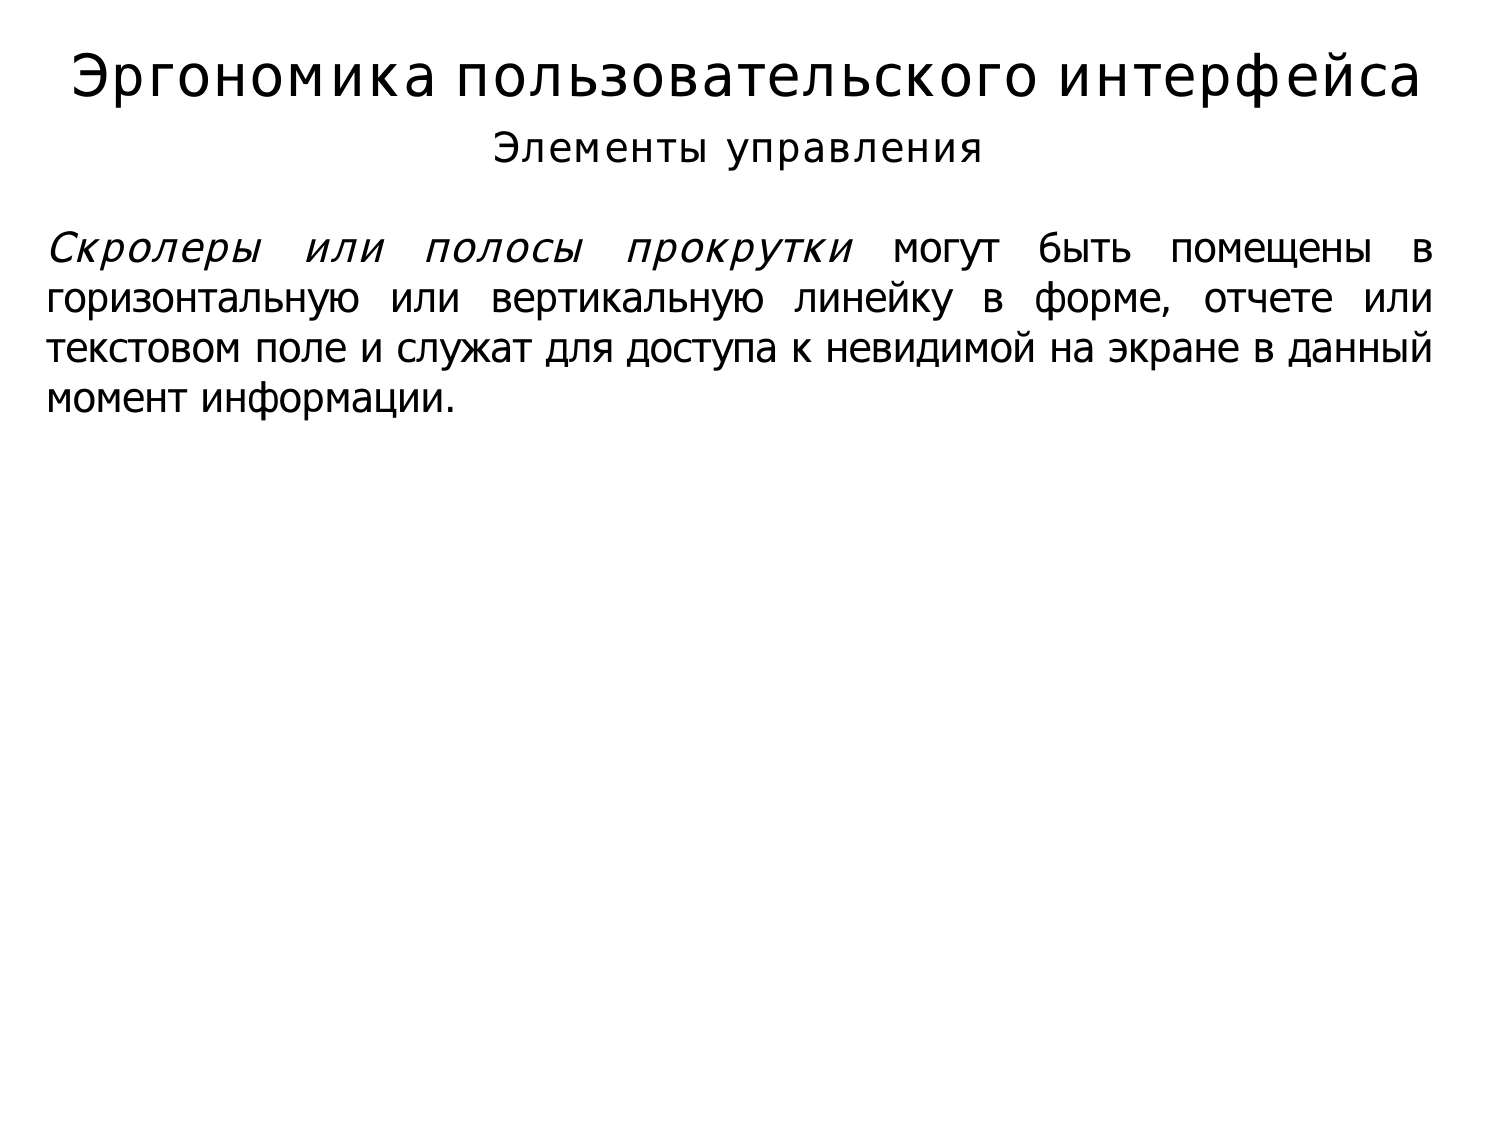

Эргономика пользовательского интерфейса
Элементы управления

Скролеры или полосы прокрутки могут быть помещены в горизонтальную или вертикальную линейку в форме, отчете или текстовом поле и служат для доступа к невидимой на экране в данный момент информации.